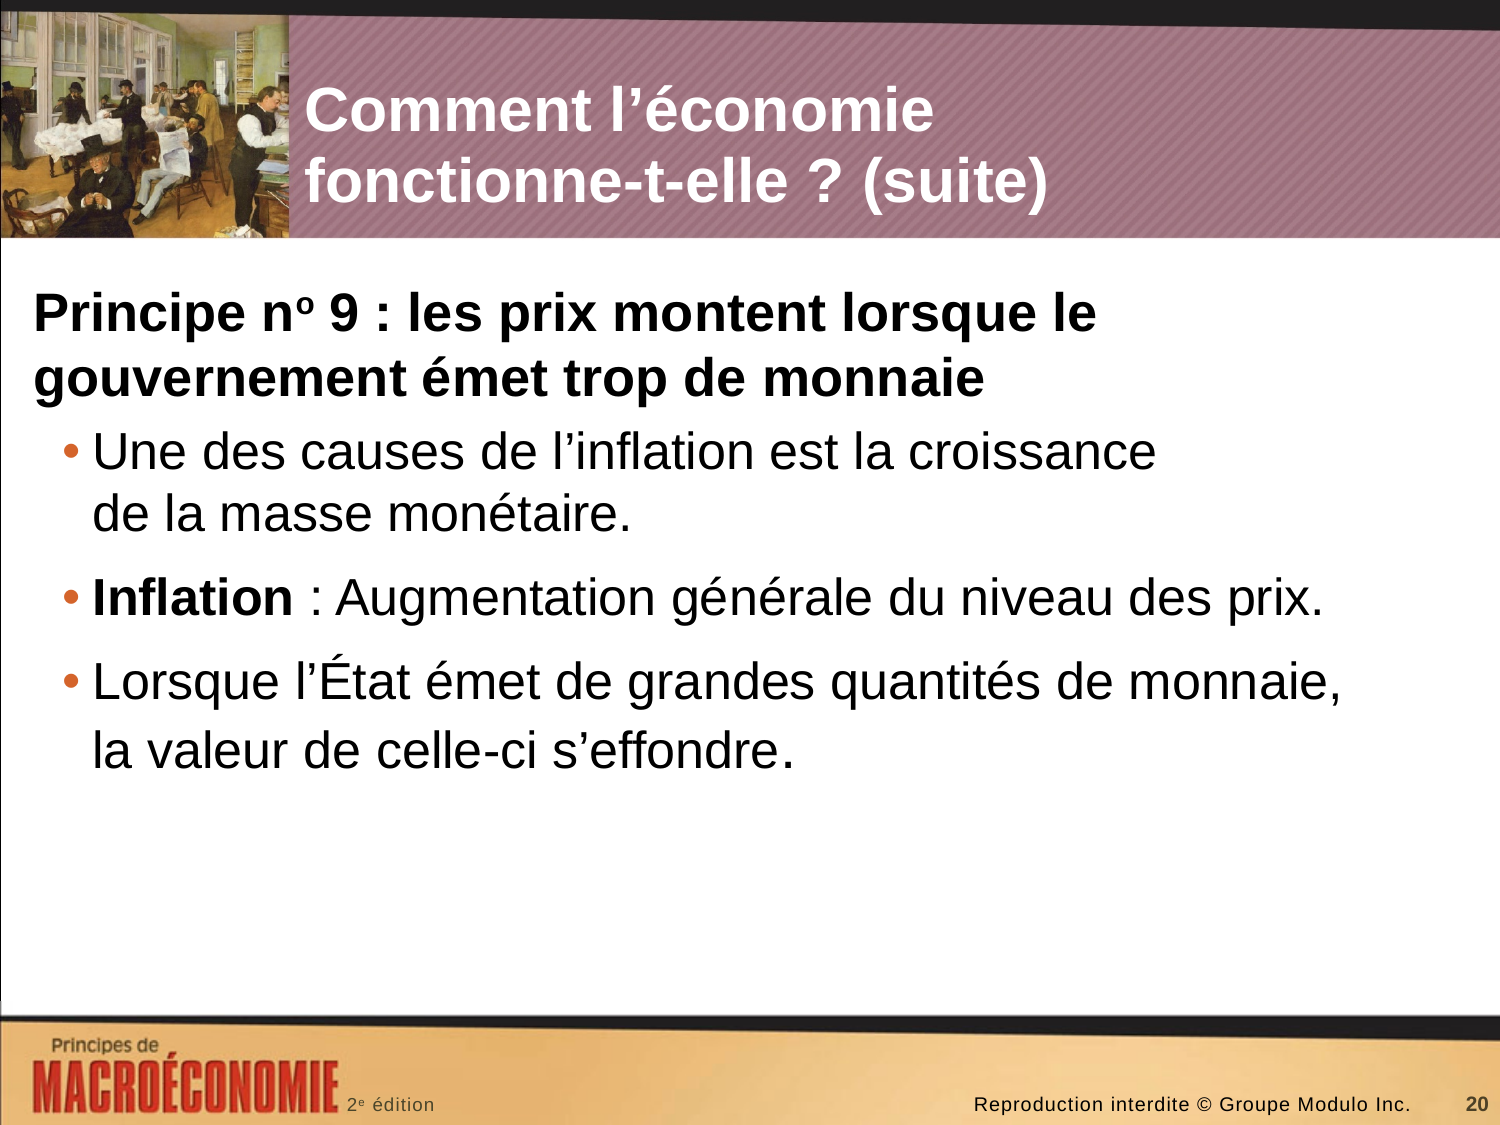

# Comment l’économie fonctionne-t-elle ? (suite)
Principe no 9 : les prix montent lorsque le gouvernement émet trop de monnaie
Une des causes de l’inflation est la croissance              de la masse monétaire.
Inflation : Augmentation générale du niveau des prix.
Lorsque l’État émet de grandes quantités de monnaie,   la valeur de celle-ci s’effondre.

20